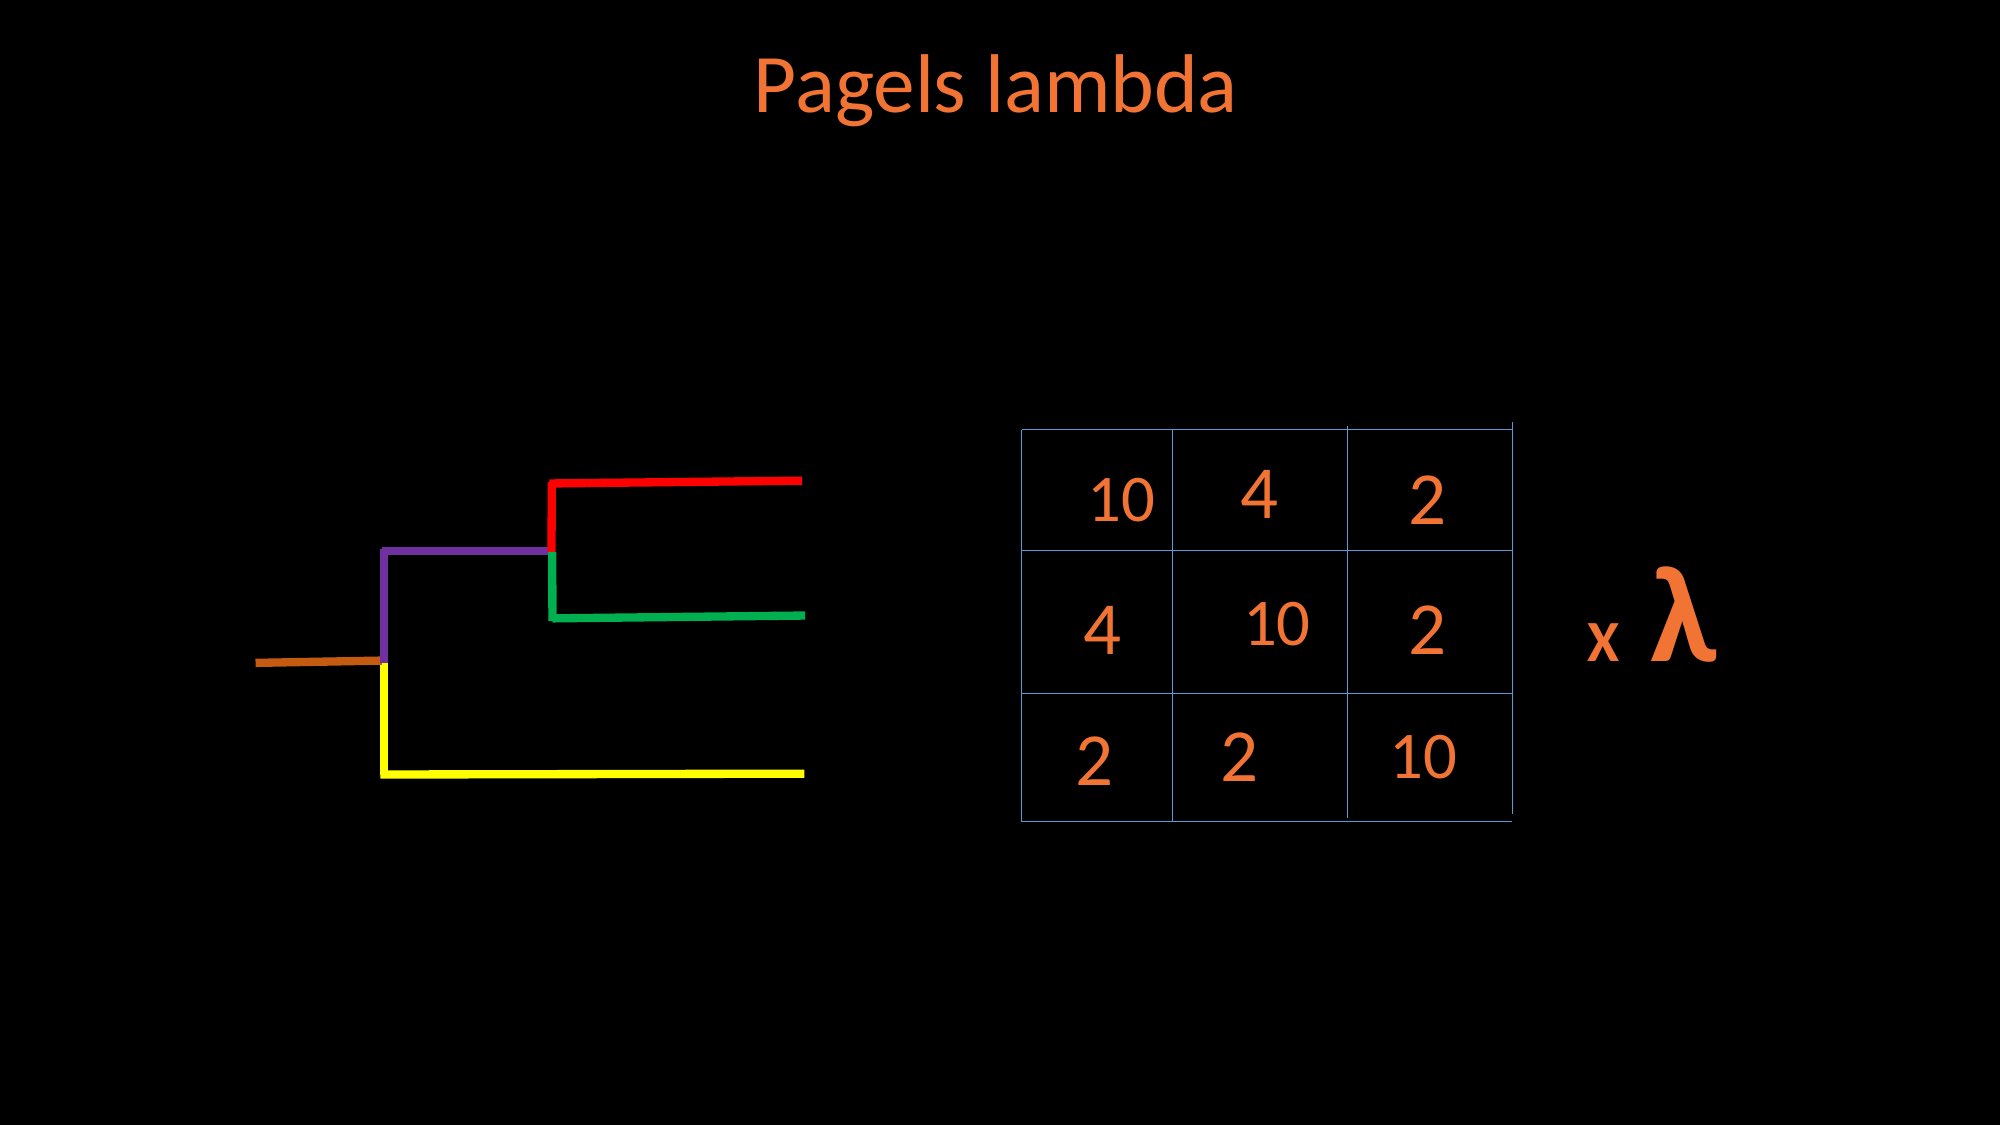

Pagels lambda

4
2
10

X λ
2
10
4
2
2
10